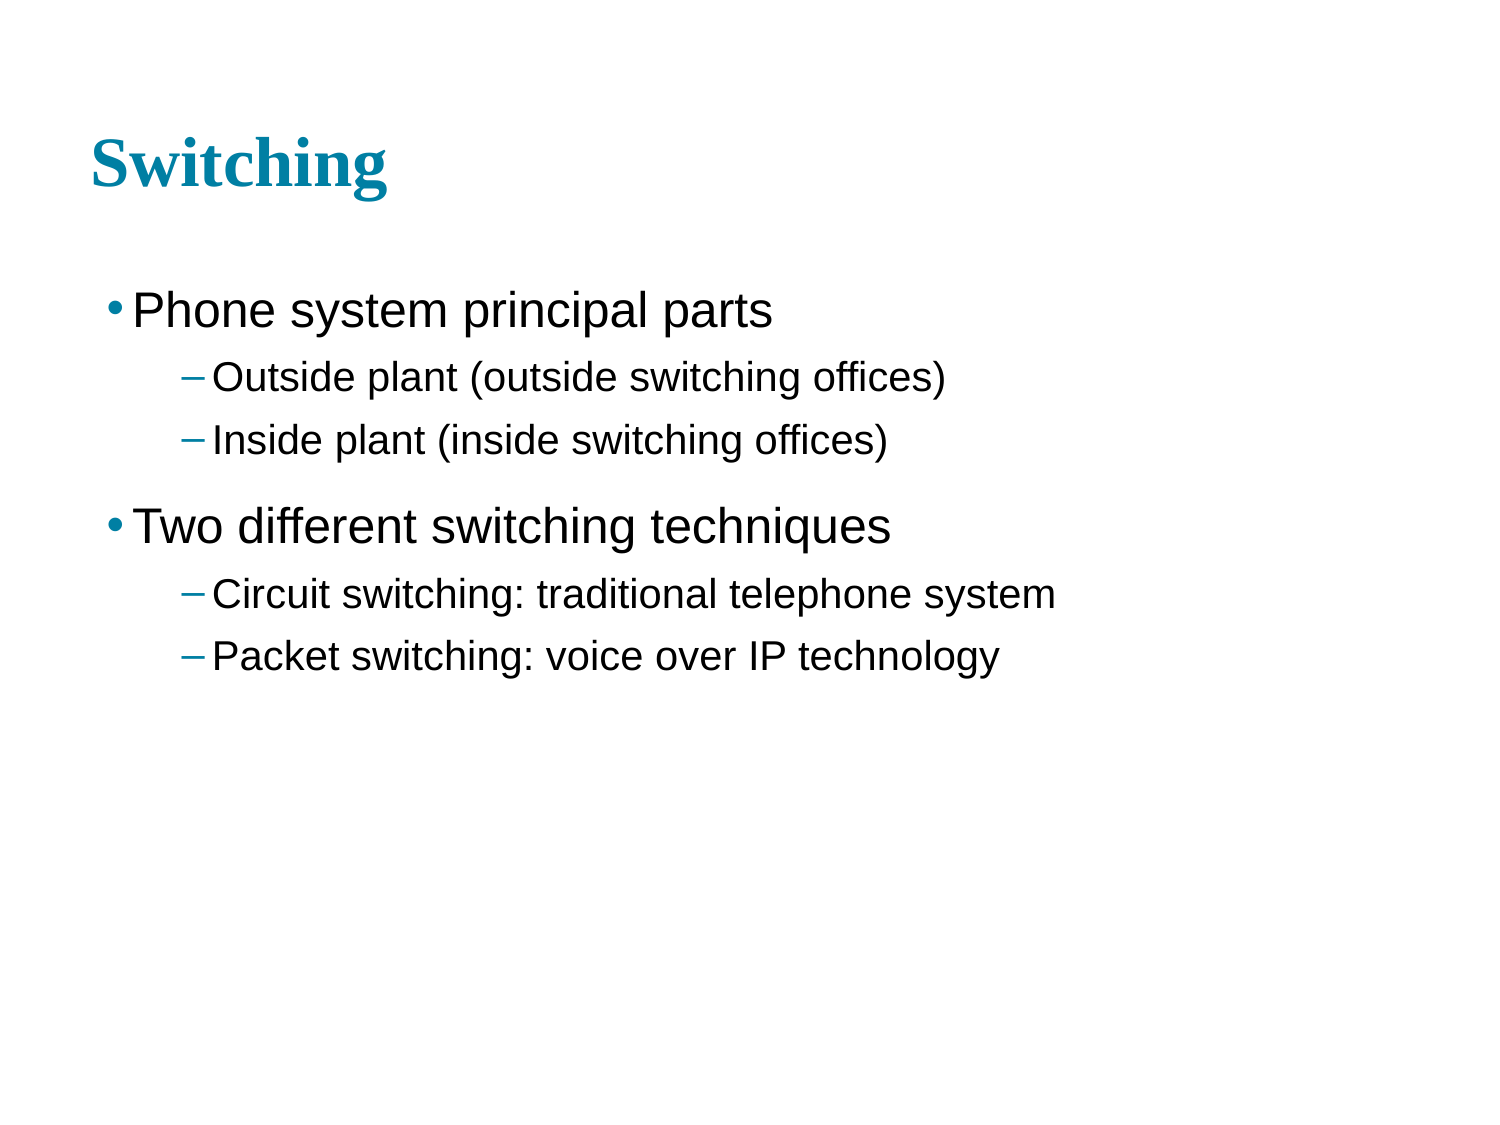

# Switching
Phone system principal parts
Outside plant (outside switching offices)
Inside plant (inside switching offices)
Two different switching techniques
Circuit switching: traditional telephone system
Packet switching: voice over IP technology